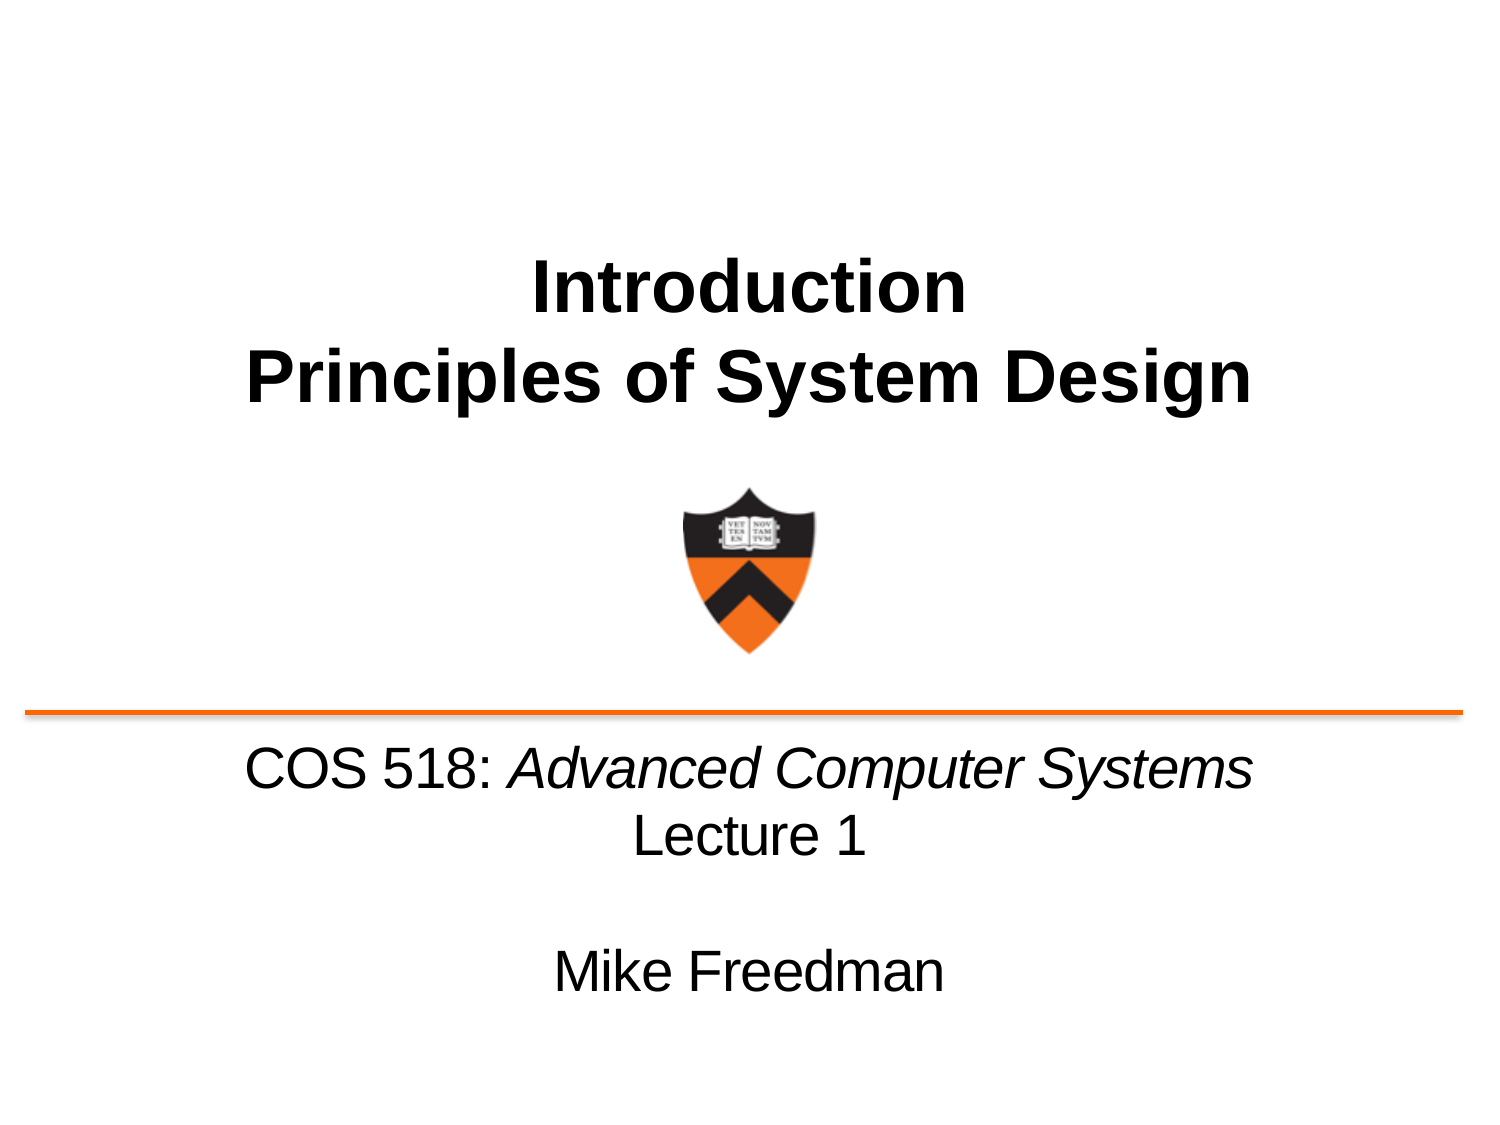

# Introduction Principles of System Design
COS 518: Advanced Computer Systems
Lecture 1

Mike Freedman